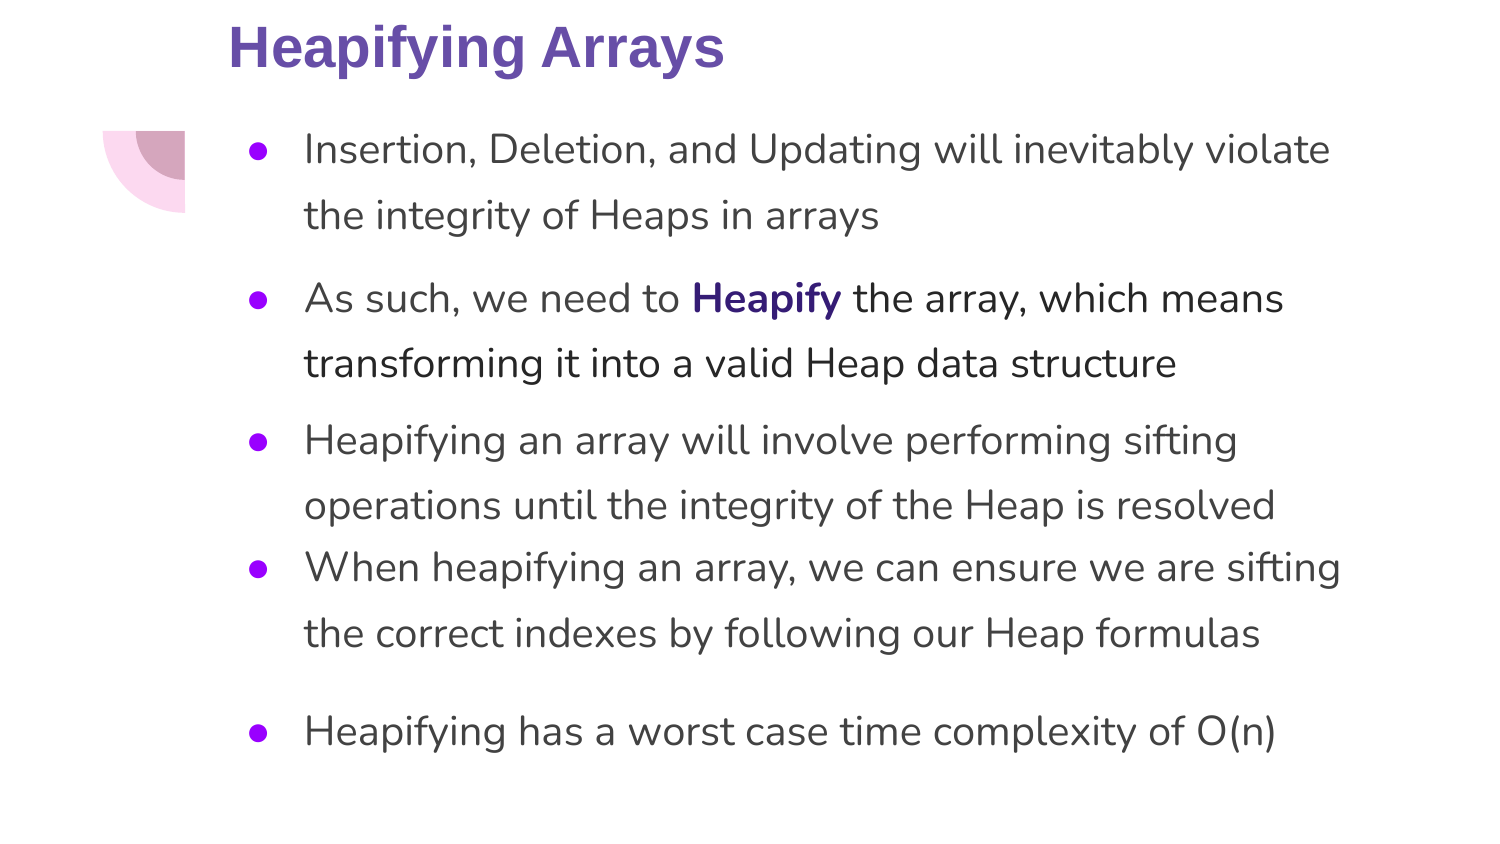

# Heapifying Arrays
Insertion, Deletion, and Updating will inevitably violate the integrity of Heaps in arrays
As such, we need to Heapify the array, which means transforming it into a valid Heap data structure
Heapifying an array will involve performing sifting operations until the integrity of the Heap is resolved
When heapifying an array, we can ensure we are sifting the correct indexes by following our Heap formulas
Heapifying has a worst case time complexity of O(n)